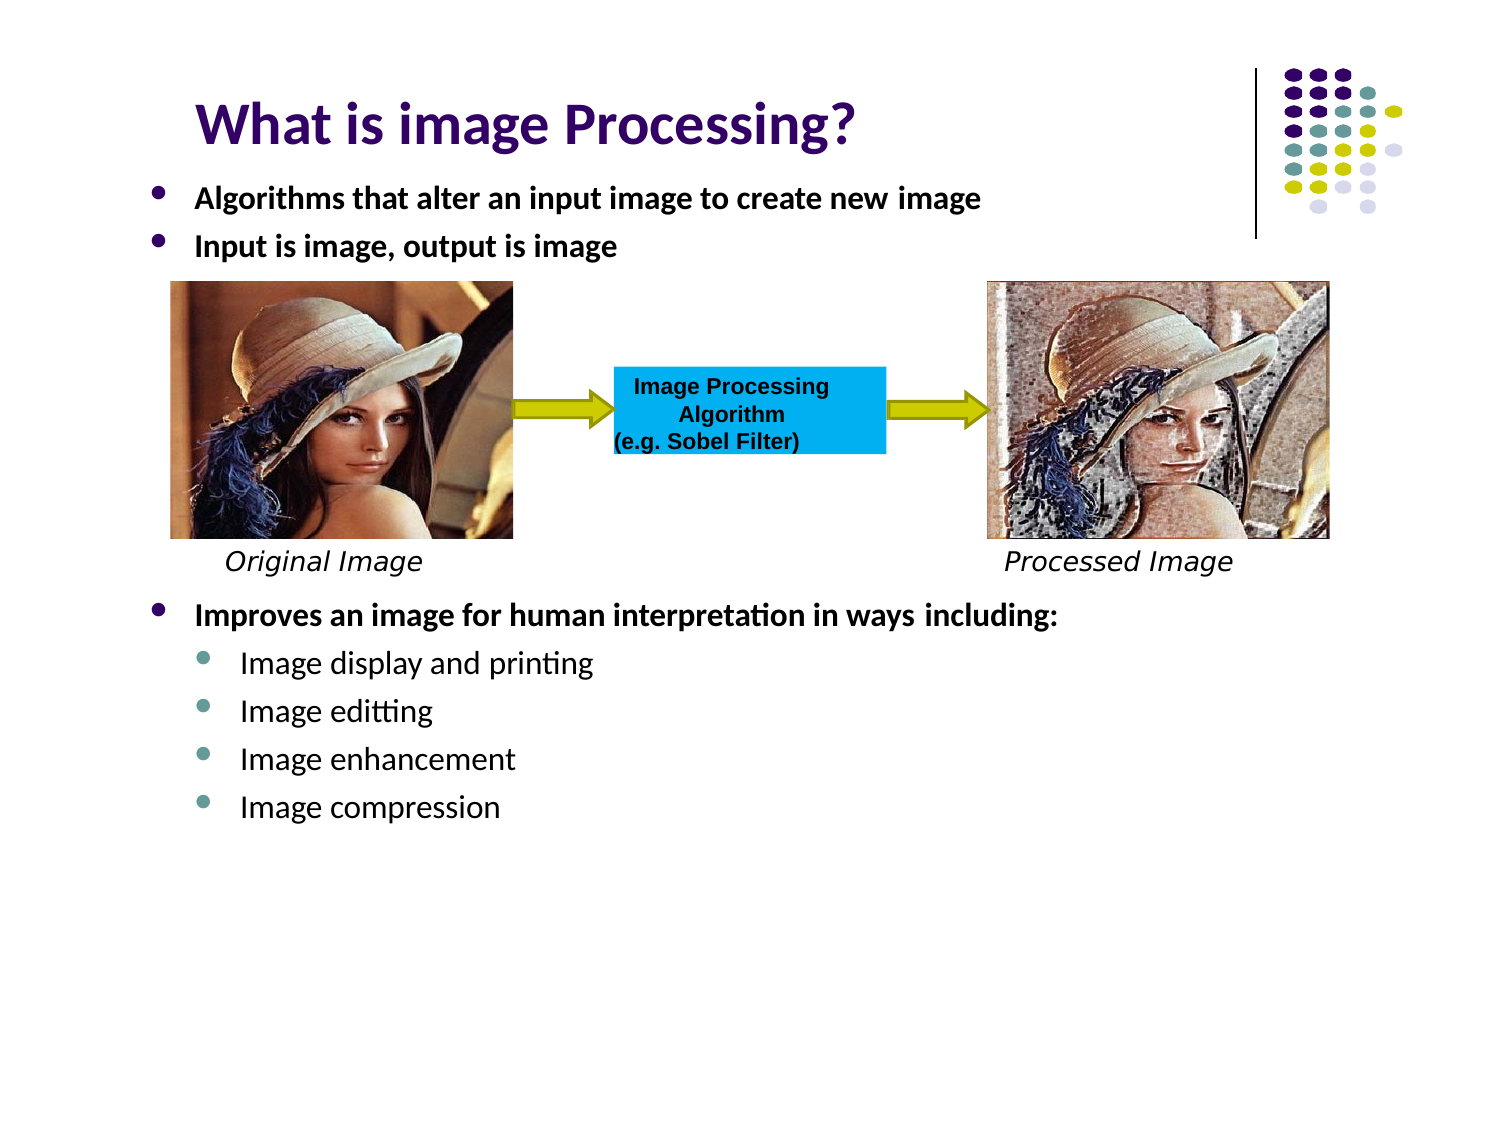

# What is image Processing?
Algorithms that alter an input image to create new image
Input is image, output is image

Image Processing  Algorithm
(e.g. Sobel Filter)

Original Image	Processed Image
Improves an image for human interpretation in ways including:
Image display and printing
Image editting
Image enhancement
Image compression